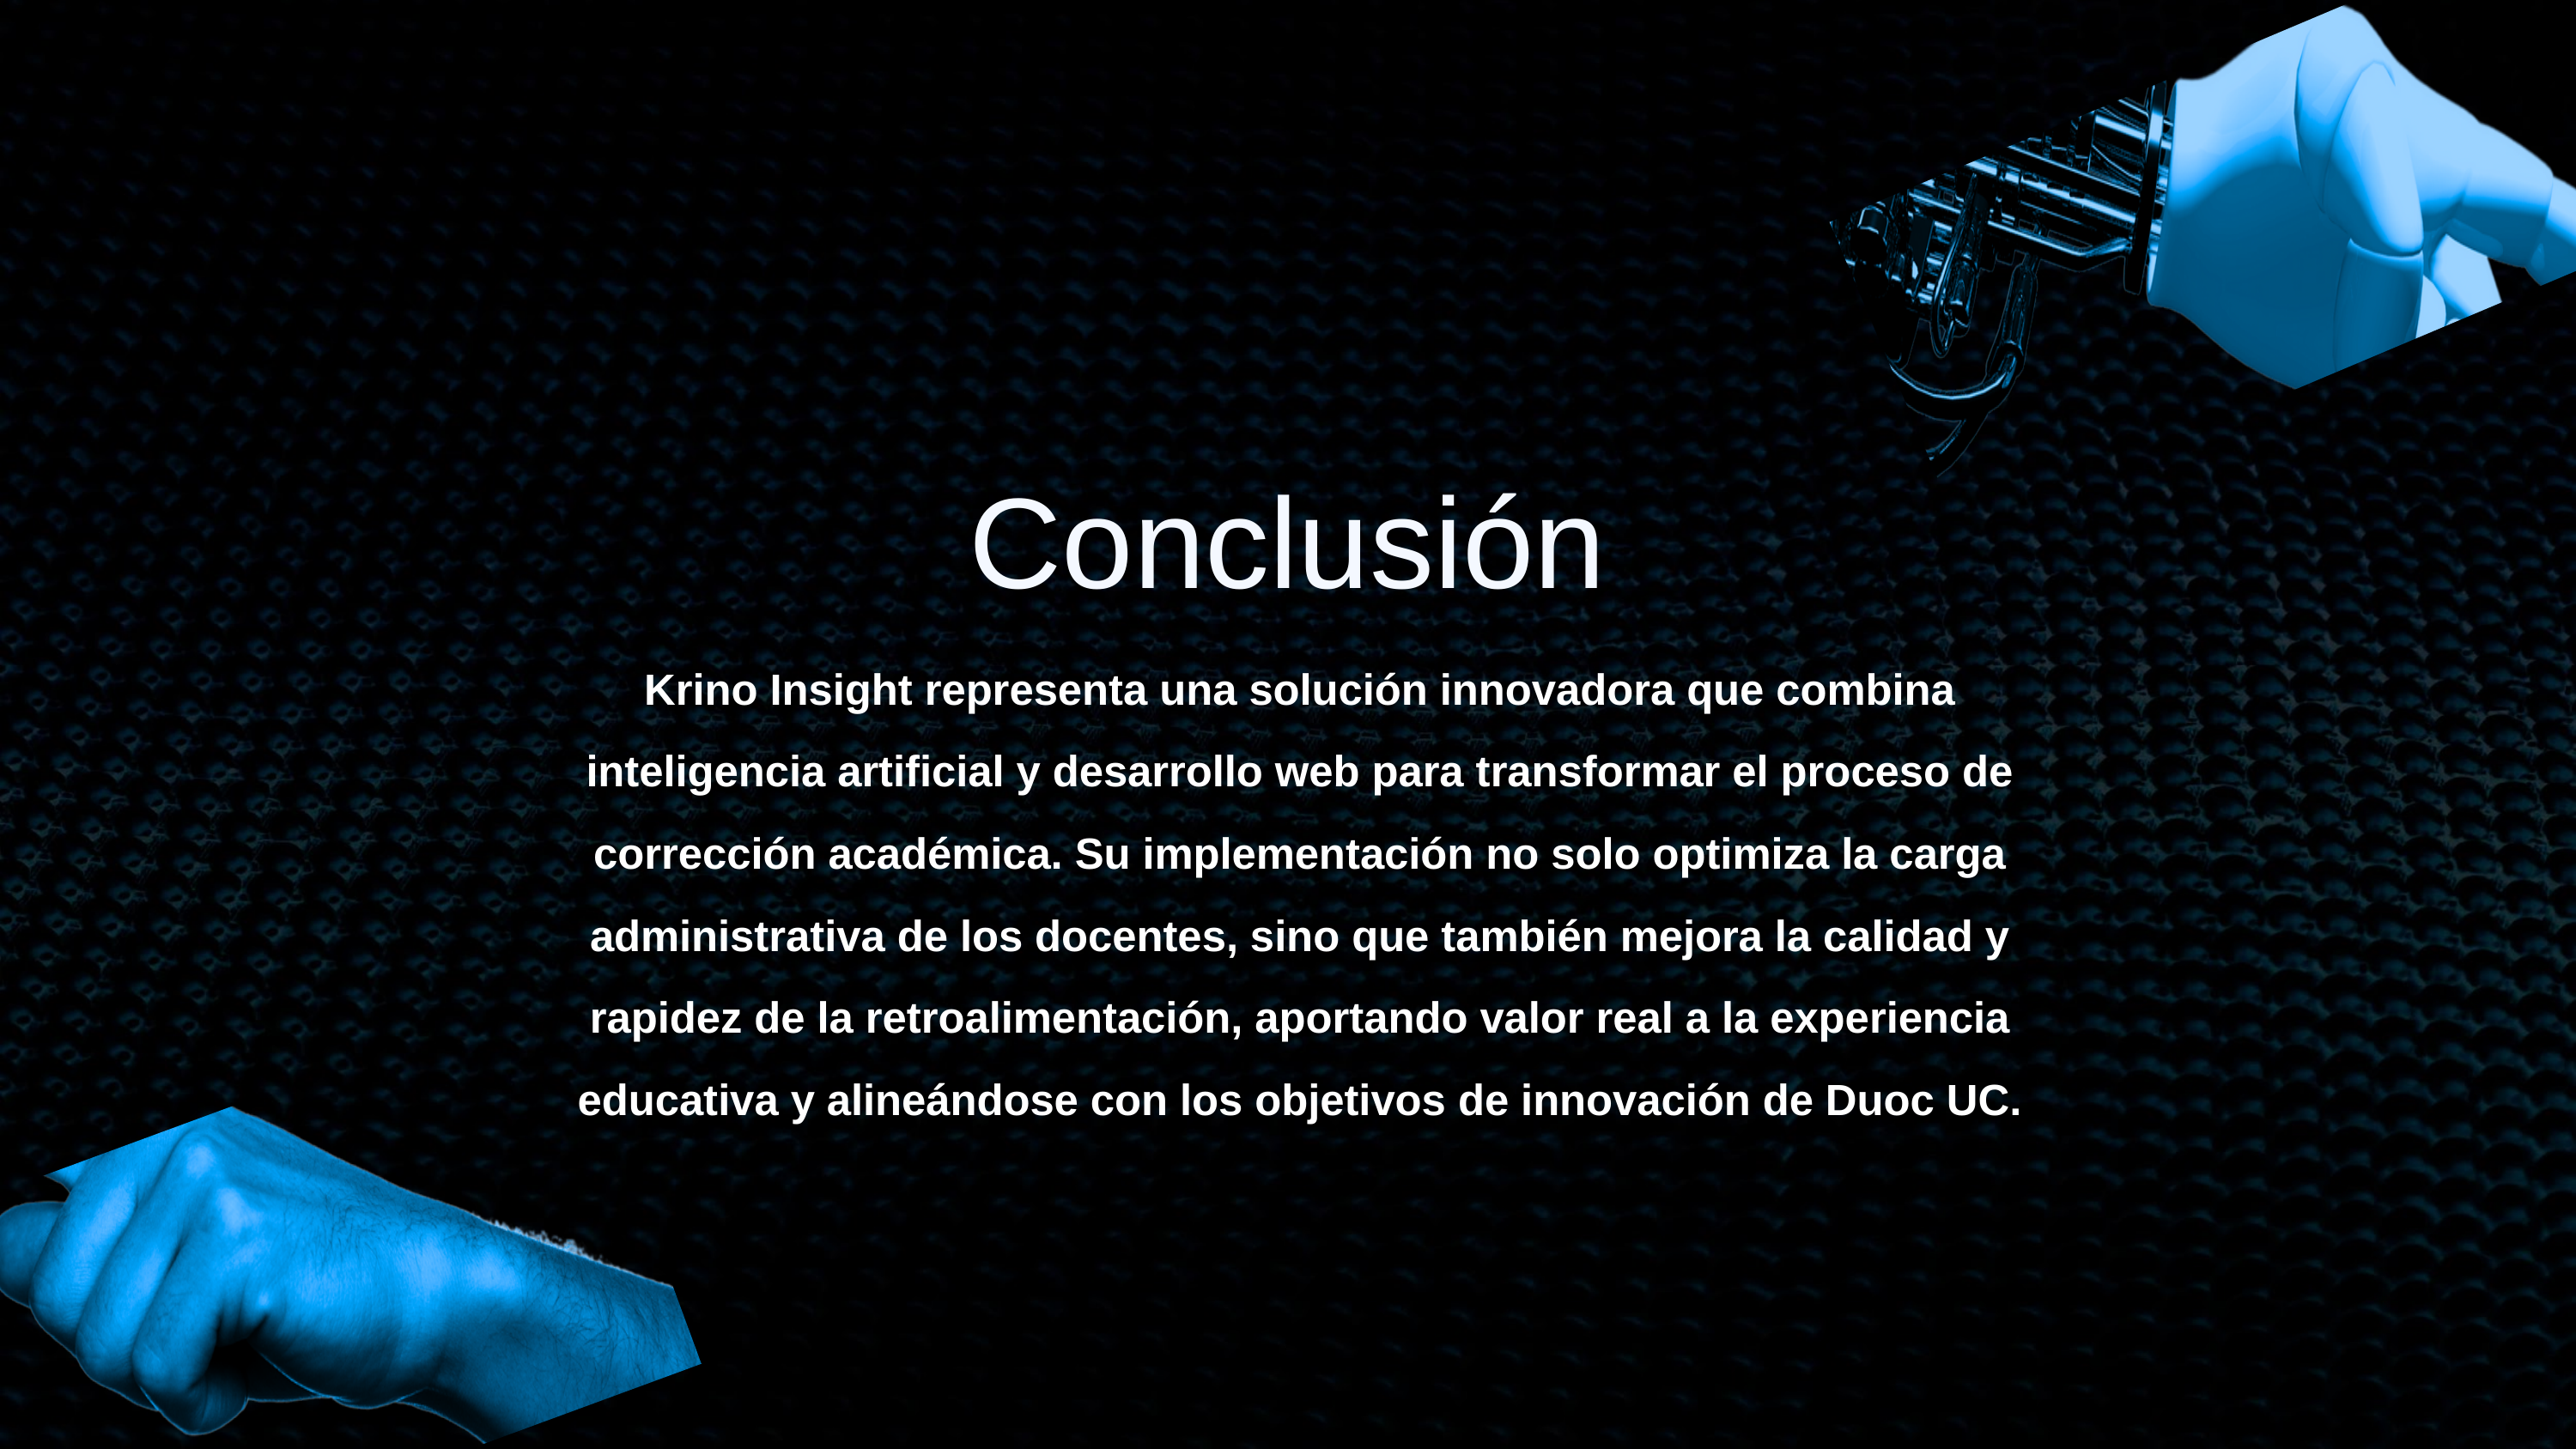

Conclusión
Krino Insight representa una solución innovadora que combina inteligencia artificial y desarrollo web para transformar el proceso de corrección académica. Su implementación no solo optimiza la carga administrativa de los docentes, sino que también mejora la calidad y rapidez de la retroalimentación, aportando valor real a la experiencia educativa y alineándose con los objetivos de innovación de Duoc UC.